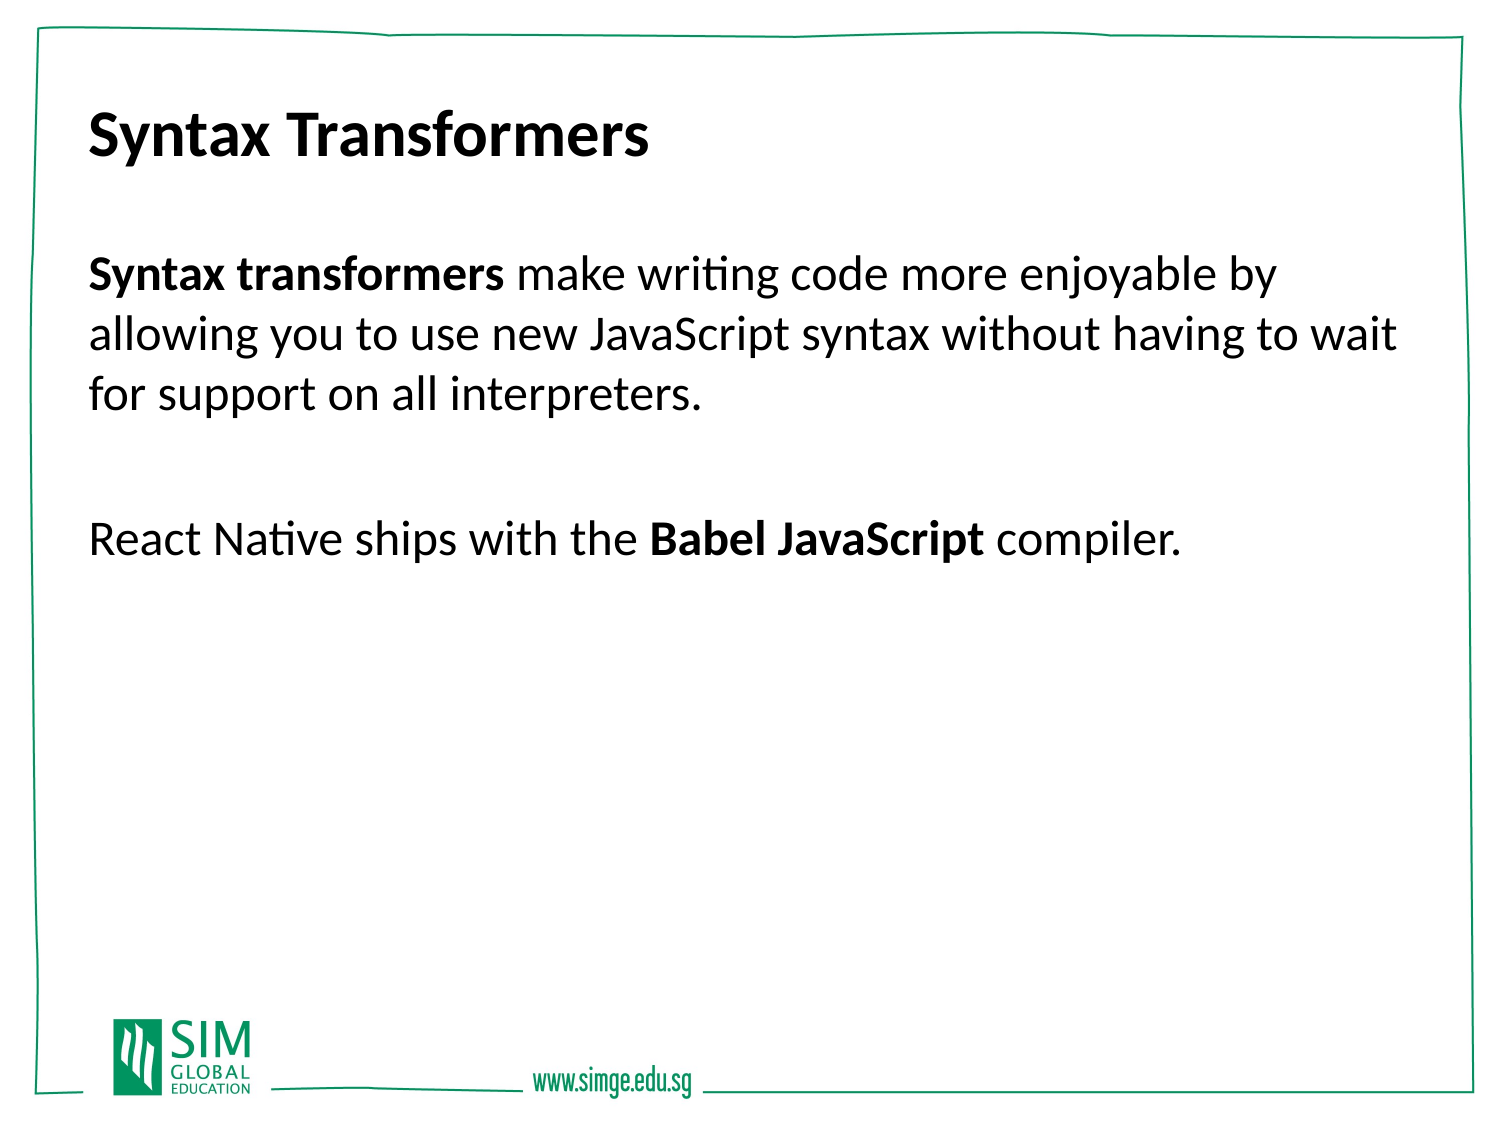

Syntax Transformers
Syntax transformers make writing code more enjoyable by allowing you to use new JavaScript syntax without having to wait for support on all interpreters.

React Native ships with the Babel JavaScript compiler.